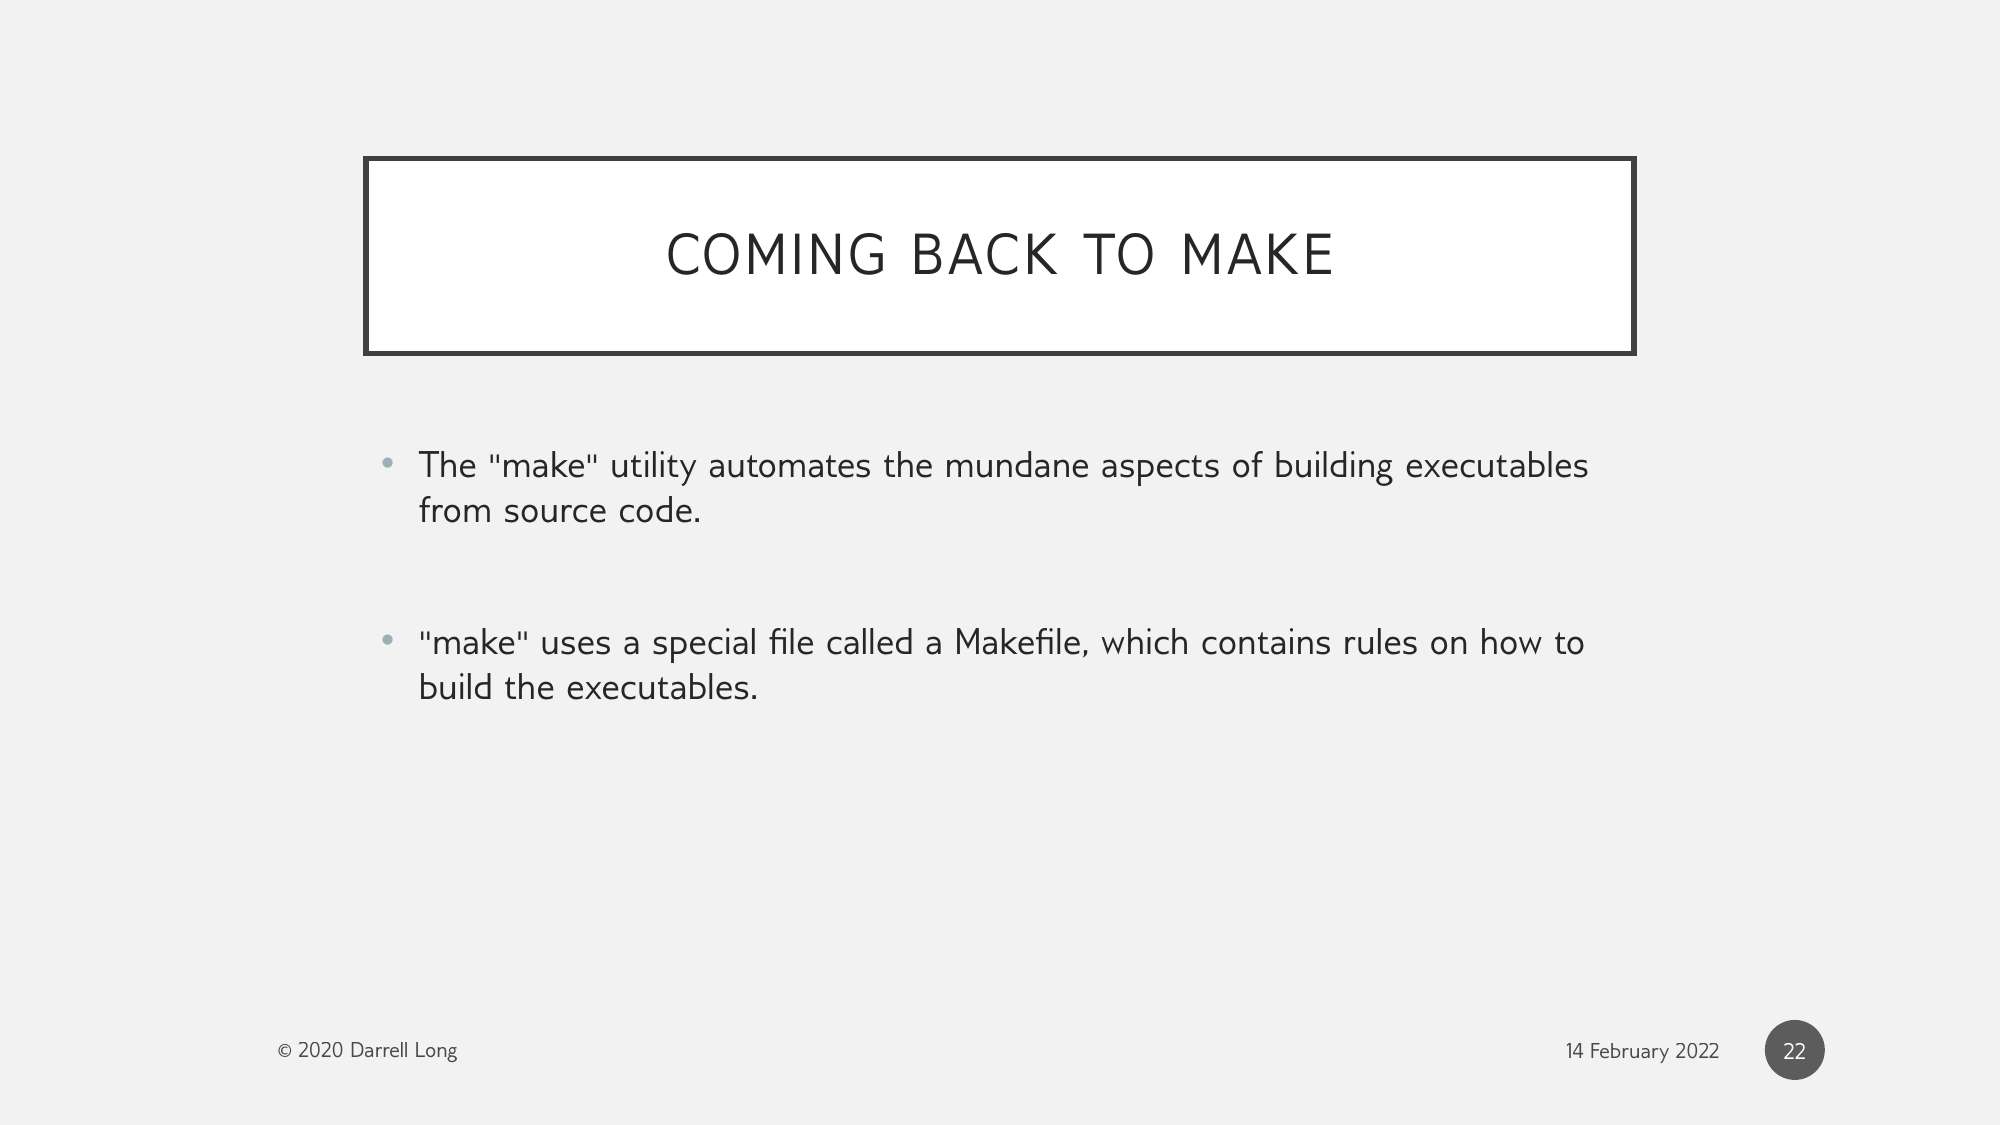

# Coming back to Make
The "make" utility automates the mundane aspects of building executables from source code.

"make" uses a special file called a Makefile, which contains rules on how to build the executables.

22
© 2020 Darrell Long
14 February 2022